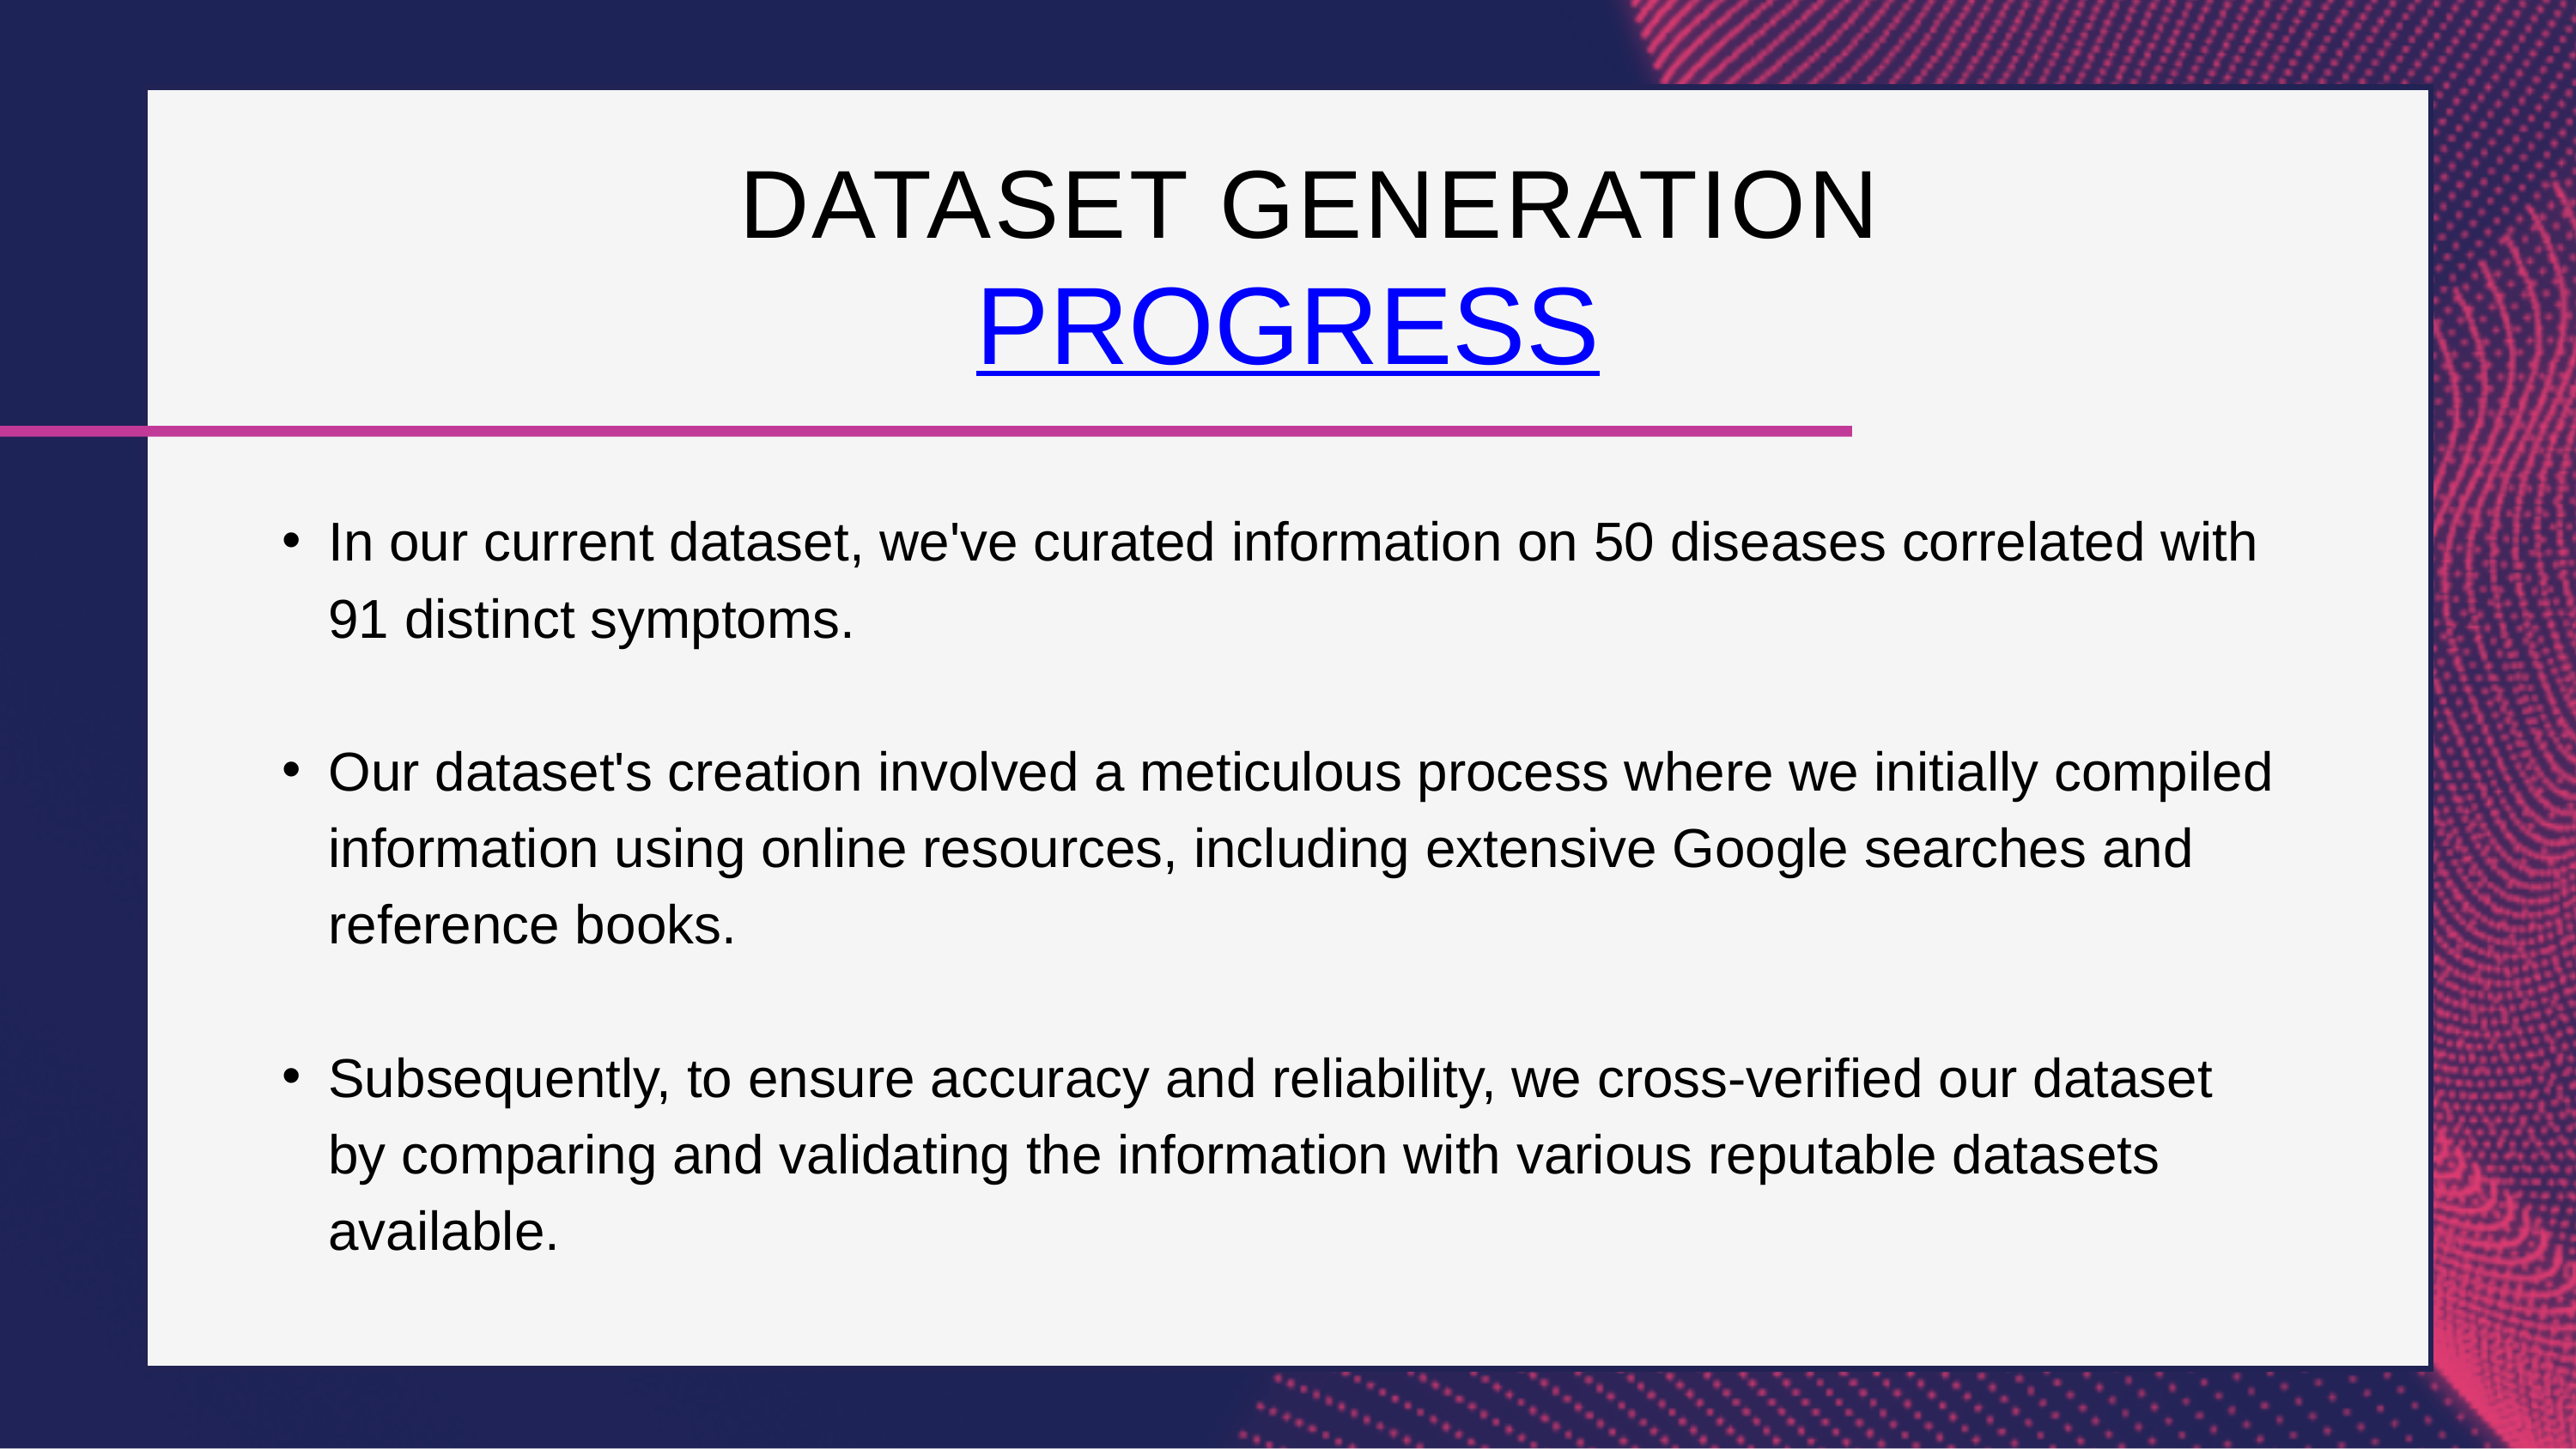

DATASET GENERATION
PROGRESS

In our current dataset, we've curated information on 50 diseases correlated with 91 distinct symptoms.

Our dataset's creation involved a meticulous process where we initially compiled information using online resources, including extensive Google searches and reference books.

Subsequently, to ensure accuracy and reliability, we cross-verified our dataset by comparing and validating the information with various reputable datasets available.